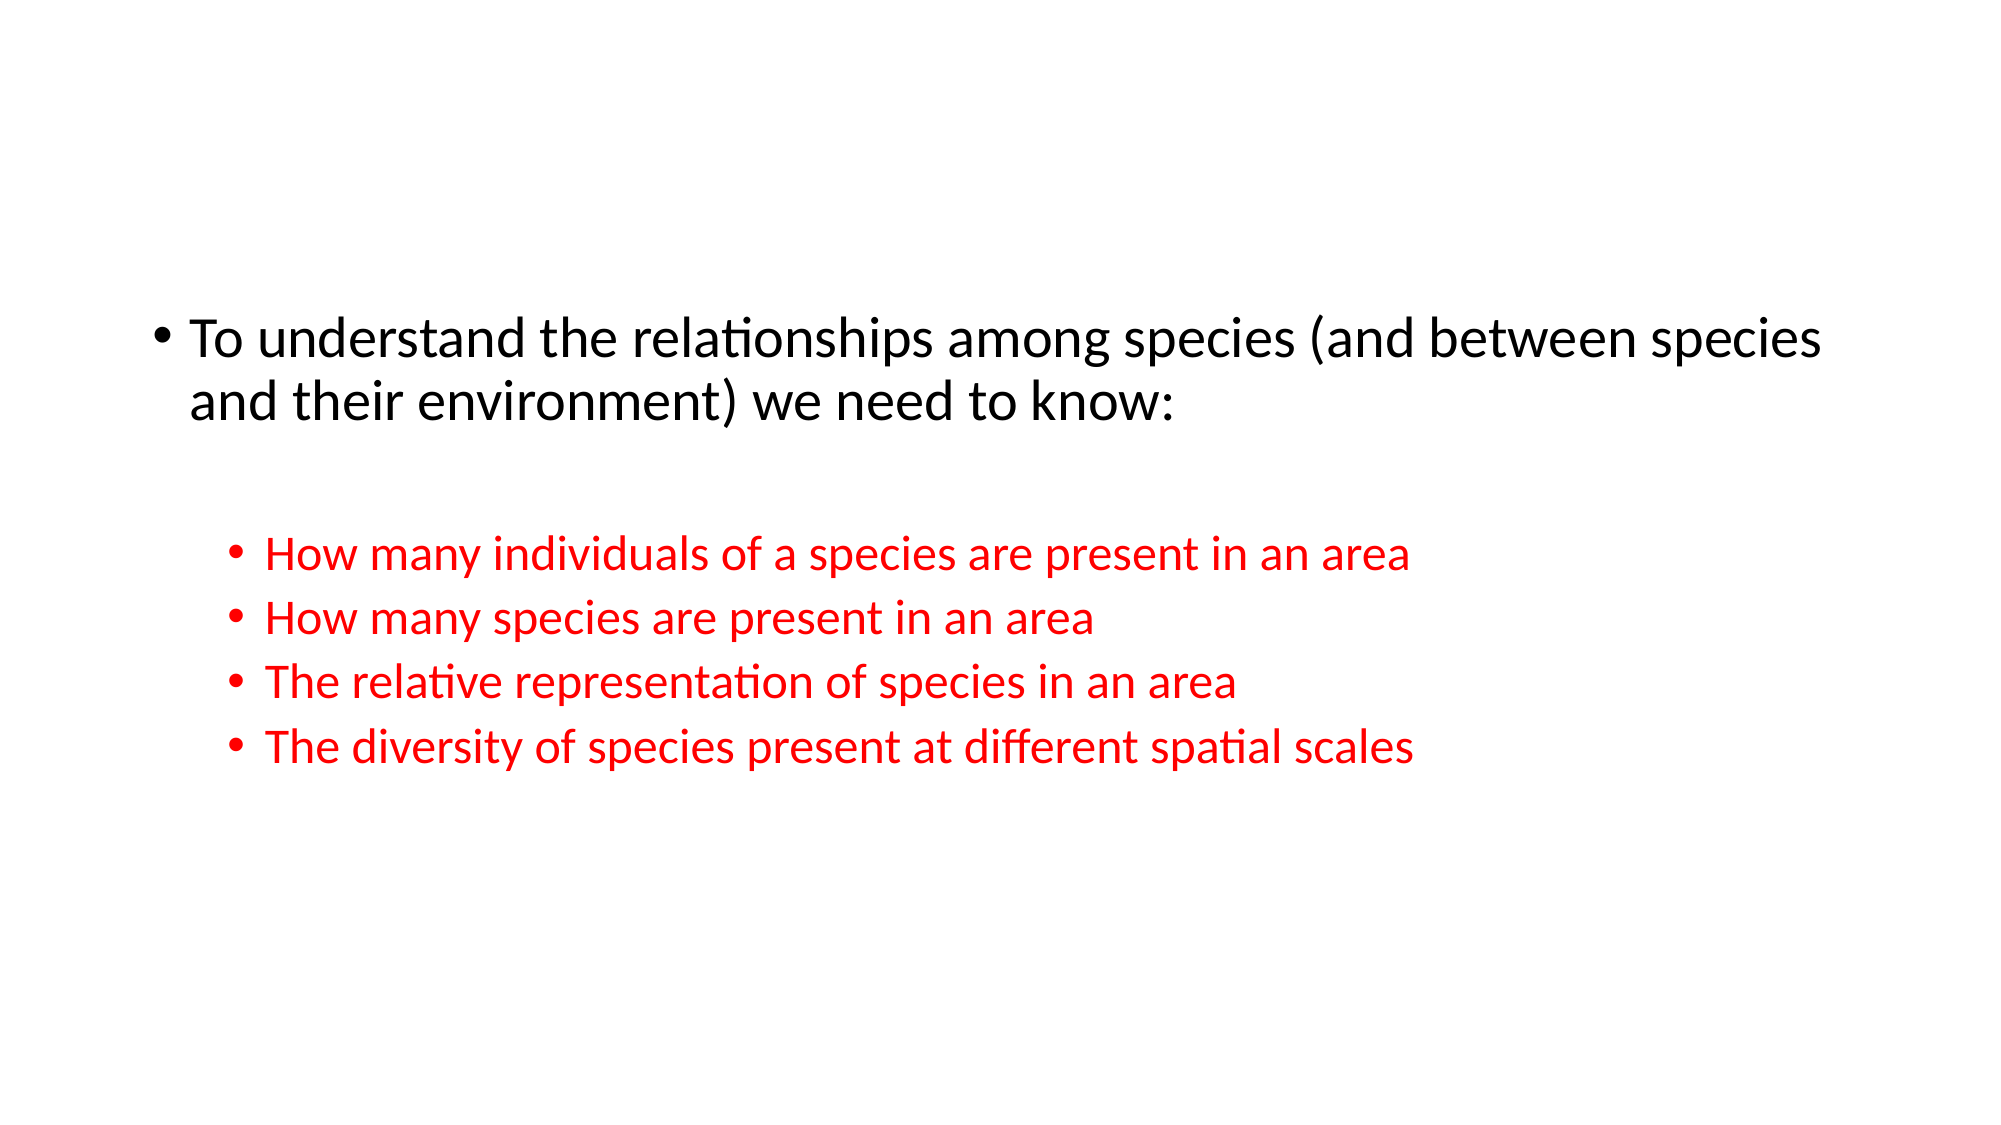

#
To understand the relationships among species (and between species and their environment) we need to know:

How many individuals of a species are present in an area
How many species are present in an area
The relative representation of species in an area
The diversity of species present at different spatial scales